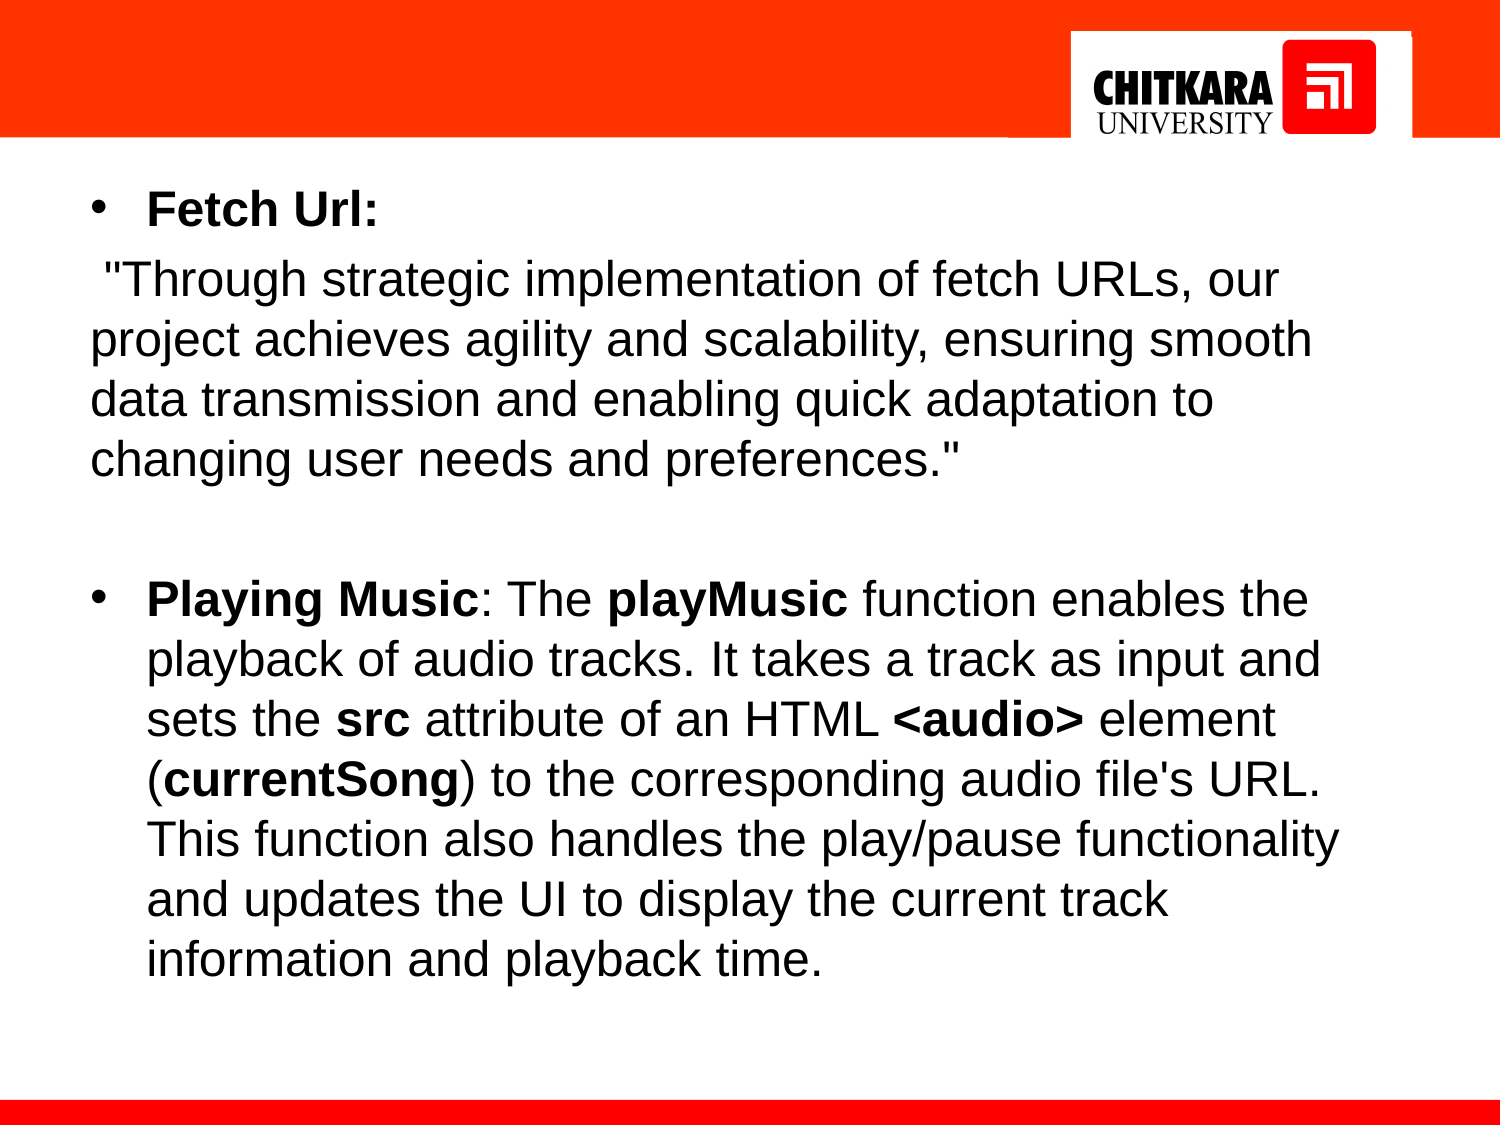

Fetch Url:
 "Through strategic implementation of fetch URLs, our      project achieves agility and scalability, ensuring smooth data transmission and enabling quick adaptation to changing user needs and preferences."

Playing Music: The playMusic function enables the playback of audio tracks. It takes a track as input and sets the src attribute of an HTML <audio> element (currentSong) to the corresponding audio file's URL. This function also handles the play/pause functionality and updates the UI to display the current track information and playback time.